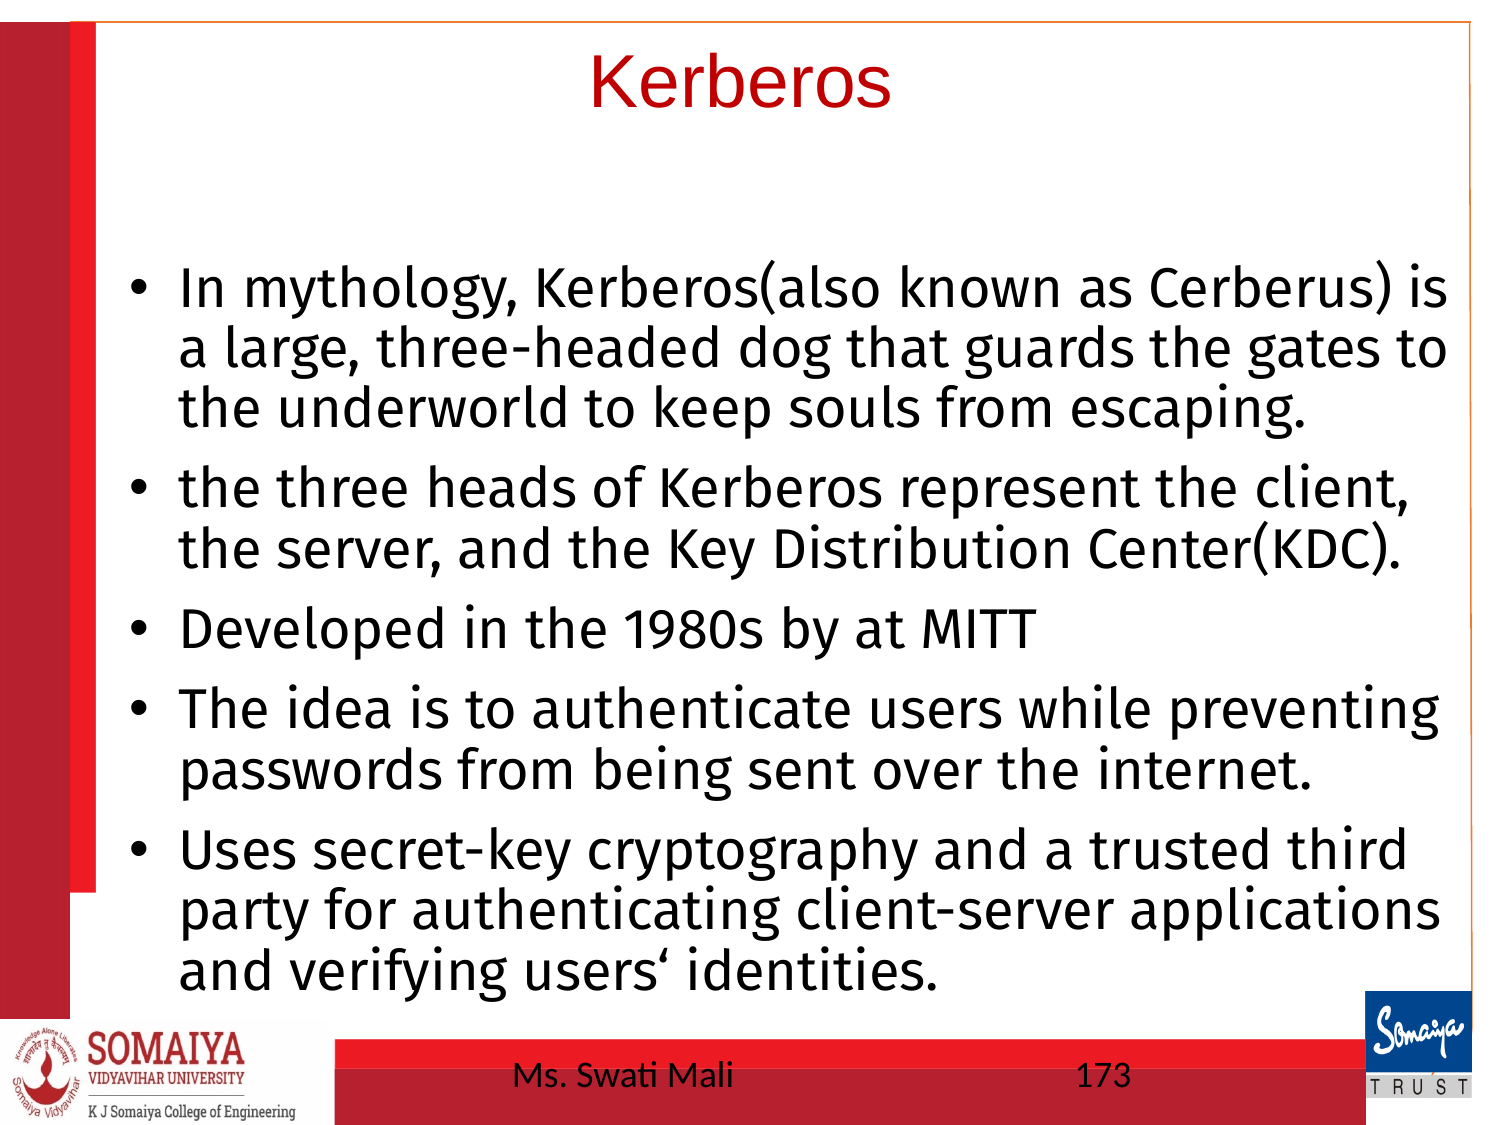

# Kerberos

In mythology, Kerberos(also known as Cerberus) is a large, three-headed dog that guards the gates to the underworld to keep souls from escaping.
the three heads of Kerberos represent the client, the server, and the Key Distribution Center(KDC).
Developed in the 1980s by at MITT
The idea is to authenticate users while preventing passwords from being sent over the internet.
Uses secret-key cryptography and a trusted third party for authenticating client-server applications and verifying users‘ identities.

Ms. Swati Mali
173